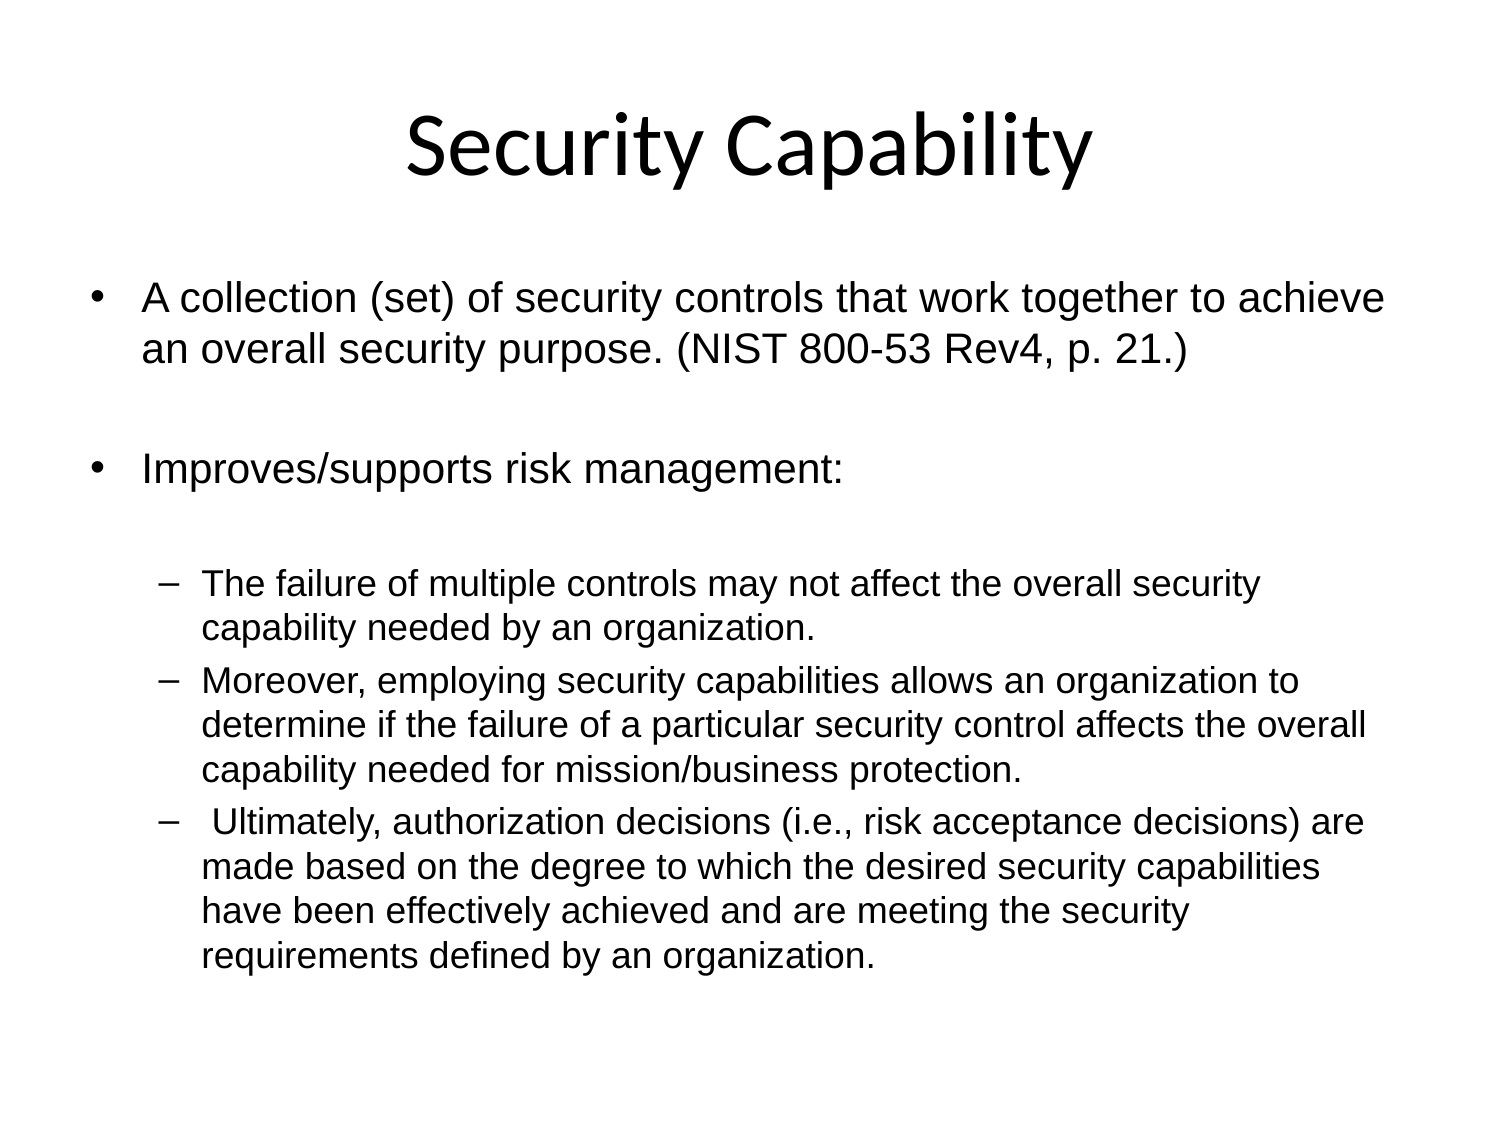

# Security Capability
A collection (set) of security controls that work together to achieve an overall security purpose. (NIST 800-53 Rev4, p. 21.)

Improves/supports risk management:

The failure of multiple controls may not affect the overall security capability needed by an organization.
Moreover, employing security capabilities allows an organization to determine if the failure of a particular security control affects the overall capability needed for mission/business protection.
 Ultimately, authorization decisions (i.e., risk acceptance decisions) are made based on the degree to which the desired security capabilities have been effectively achieved and are meeting the security requirements defined by an organization.